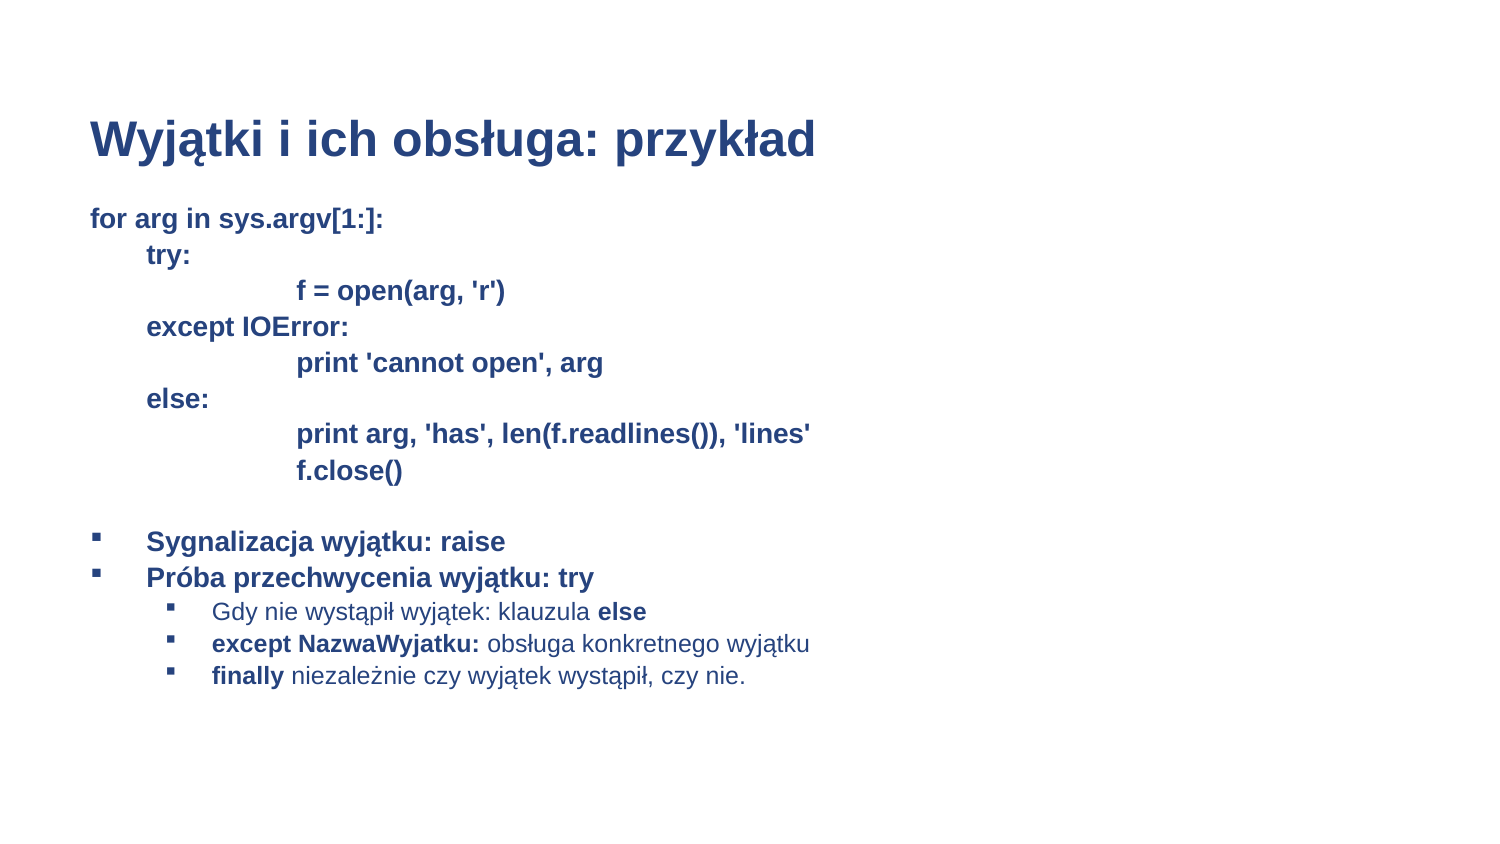

# Wyjątki i ich obsługa: przykład
for arg in sys.argv[1:]:
	try:
		f = open(arg, 'r')
	except IOError:
		print 'cannot open', arg
	else:
		print arg, 'has', len(f.readlines()), 'lines'
		f.close()

Sygnalizacja wyjątku: raise
Próba przechwycenia wyjątku: try
Gdy nie wystąpił wyjątek: klauzula else
except NazwaWyjatku: obsługa konkretnego wyjątku
finally niezależnie czy wyjątek wystąpił, czy nie.